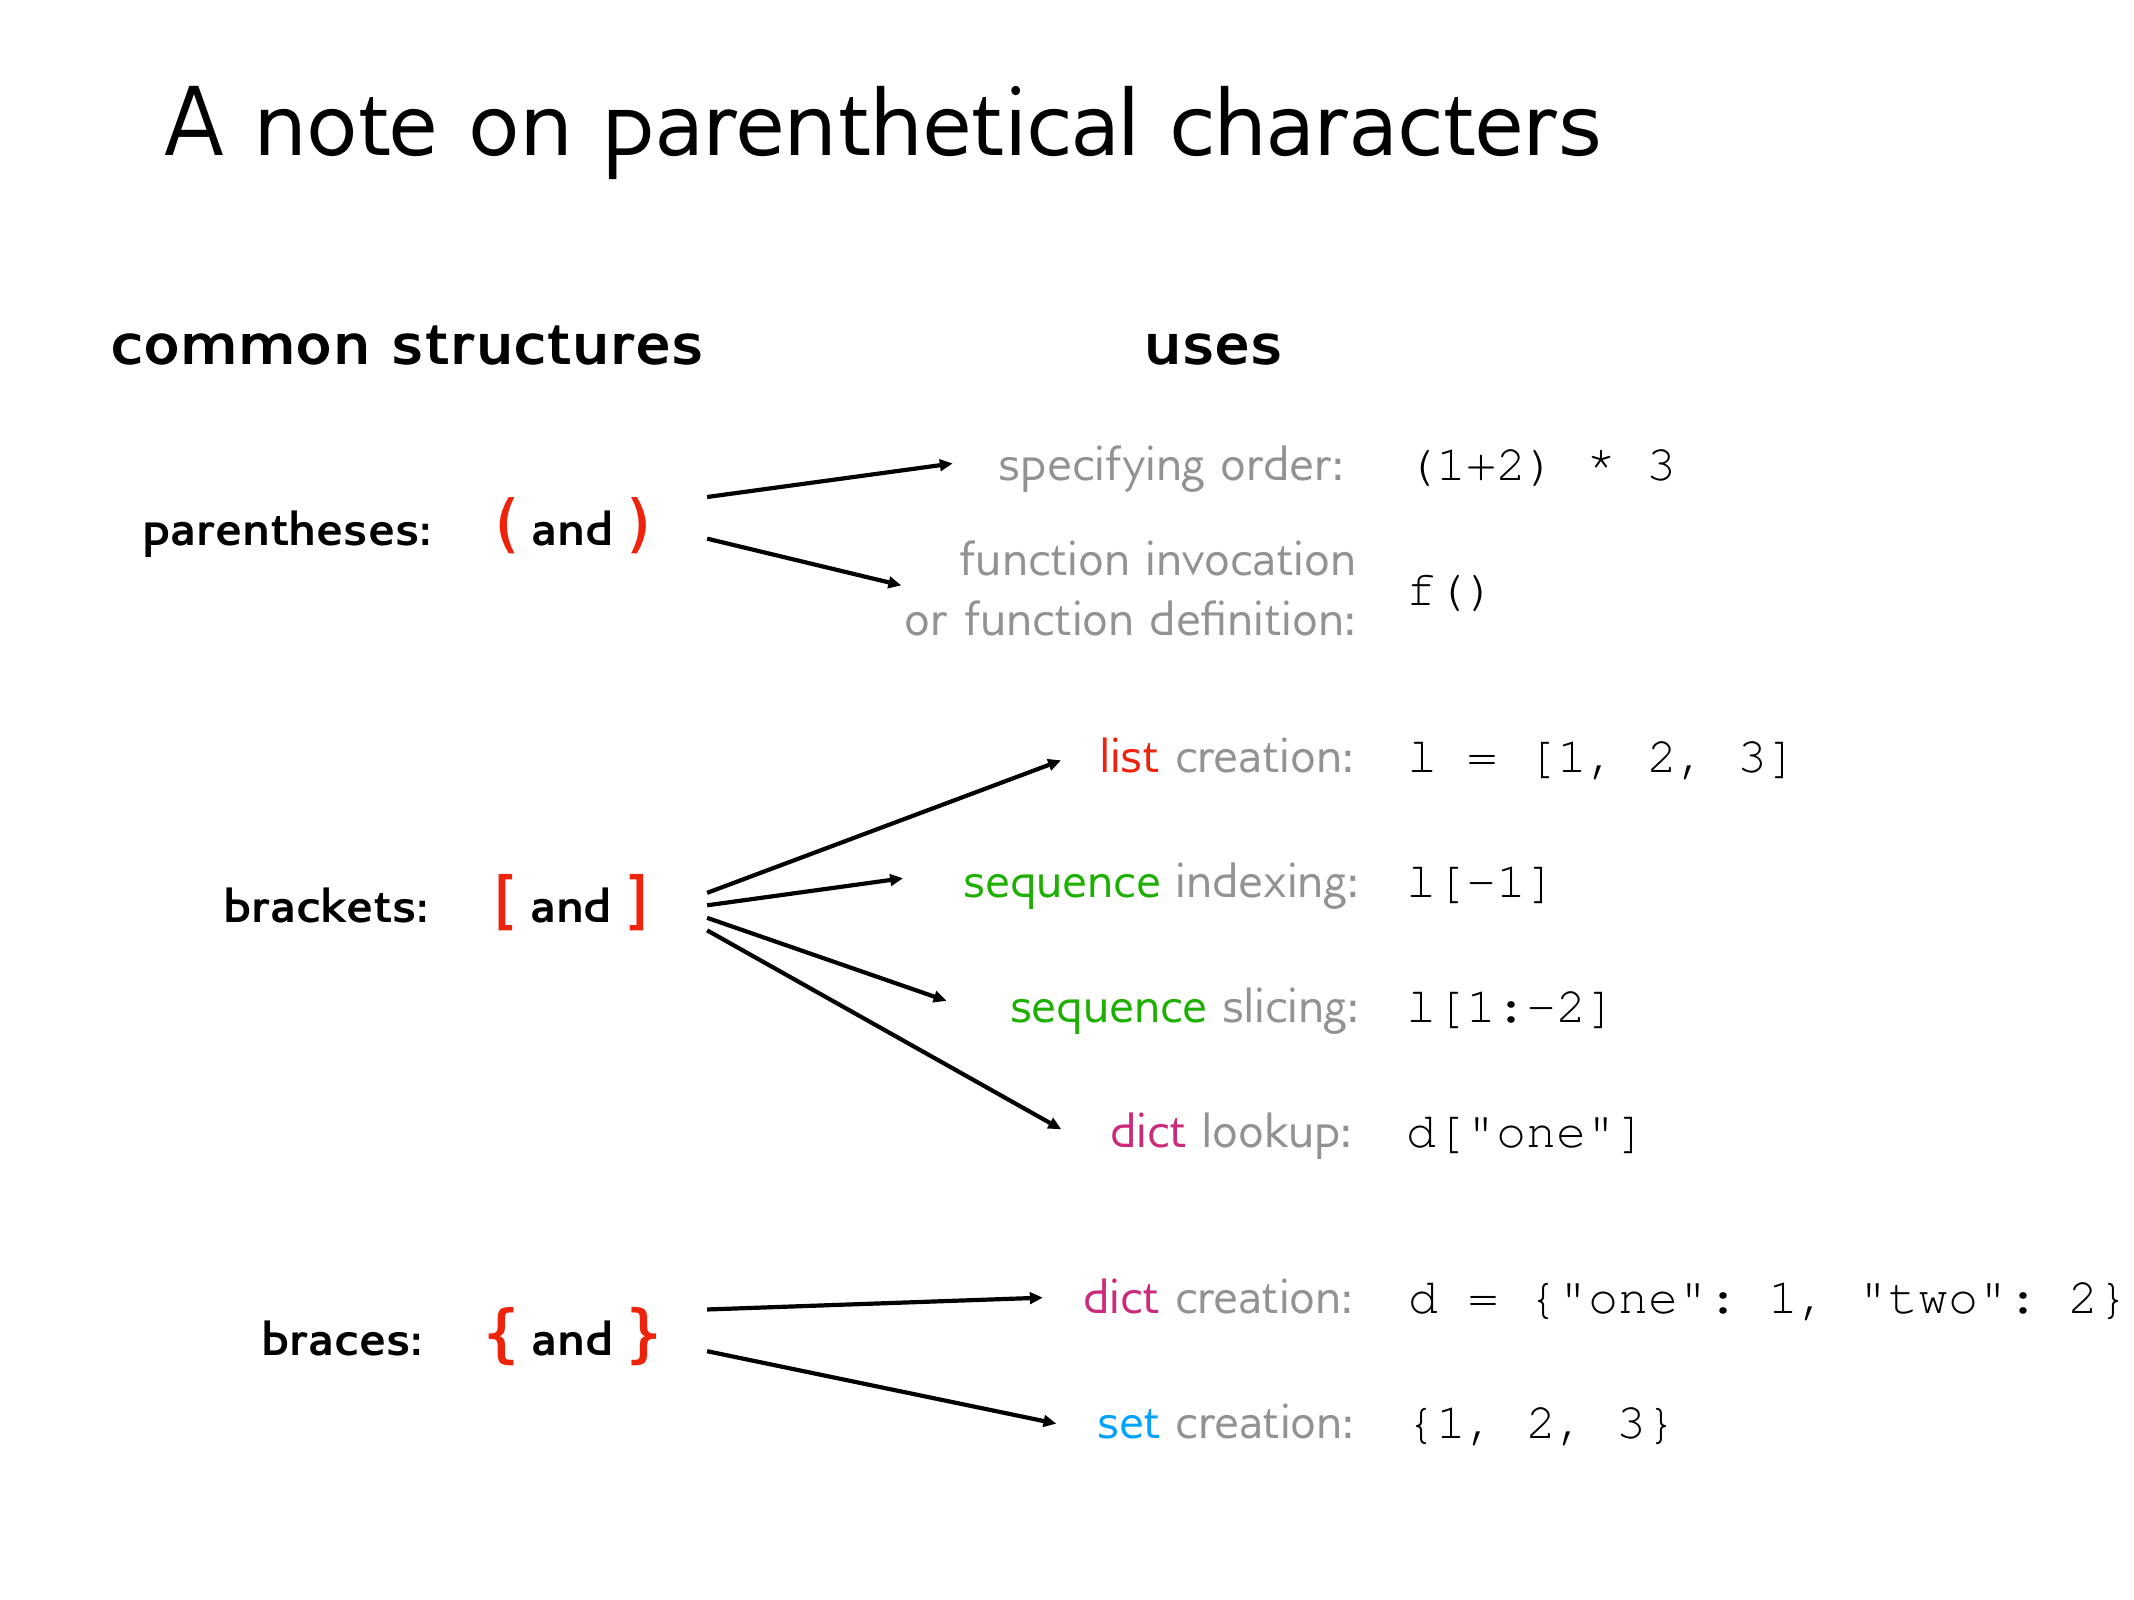

# A note on parenthetical characters
common structures
uses
(1+2) * 3
specifying order:

parentheses:    ( and )
function invocation
or function definition:

f()
l = [1, 2, 3]
list creation:

l[-1]
sequence indexing:
brackets:    [ and ]

l[1:-2]
sequence slicing:
d["one"]
dict lookup:
d = {"one": 1, "two": 2}
dict creation:
braces:    { and }

{1, 2, 3}
set creation: